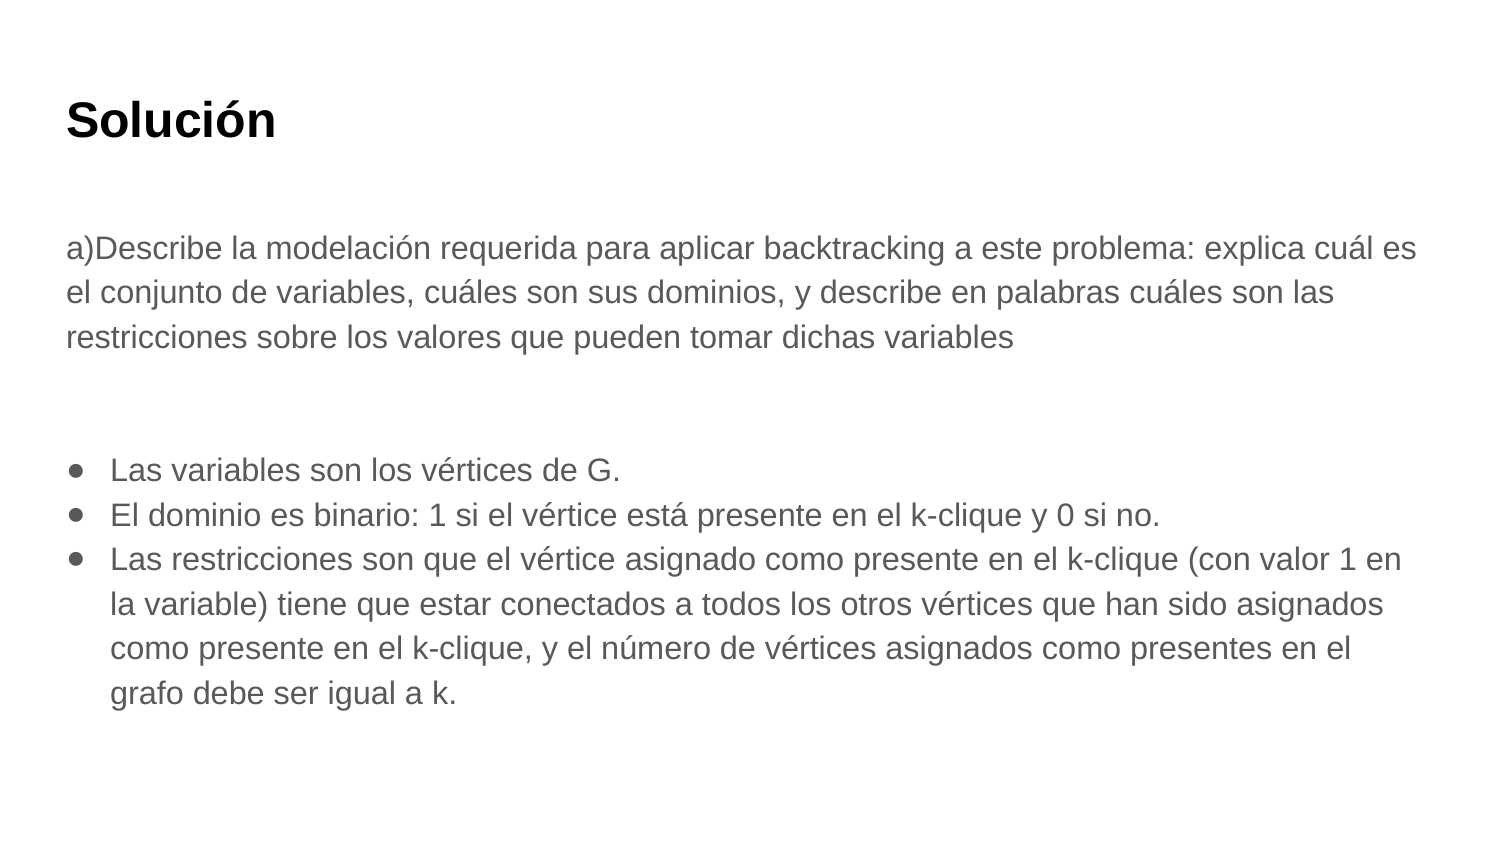

# Solución

a)Describe la modelación requerida para aplicar backtracking a este problema: explica cuál es el conjunto de variables, cuáles son sus dominios, y describe en palabras cuáles son las restricciones sobre los valores que pueden tomar dichas variables

Las variables son los vértices de G.
El dominio es binario: 1 si el vértice está presente en el k-clique y 0 si no.
Las restricciones son que el vértice asignado como presente en el k-clique (con valor 1 en la variable) tiene que estar conectados a todos los otros vértices que han sido asignados como presente en el k-clique, y el número de vértices asignados como presentes en el grafo debe ser igual a k.